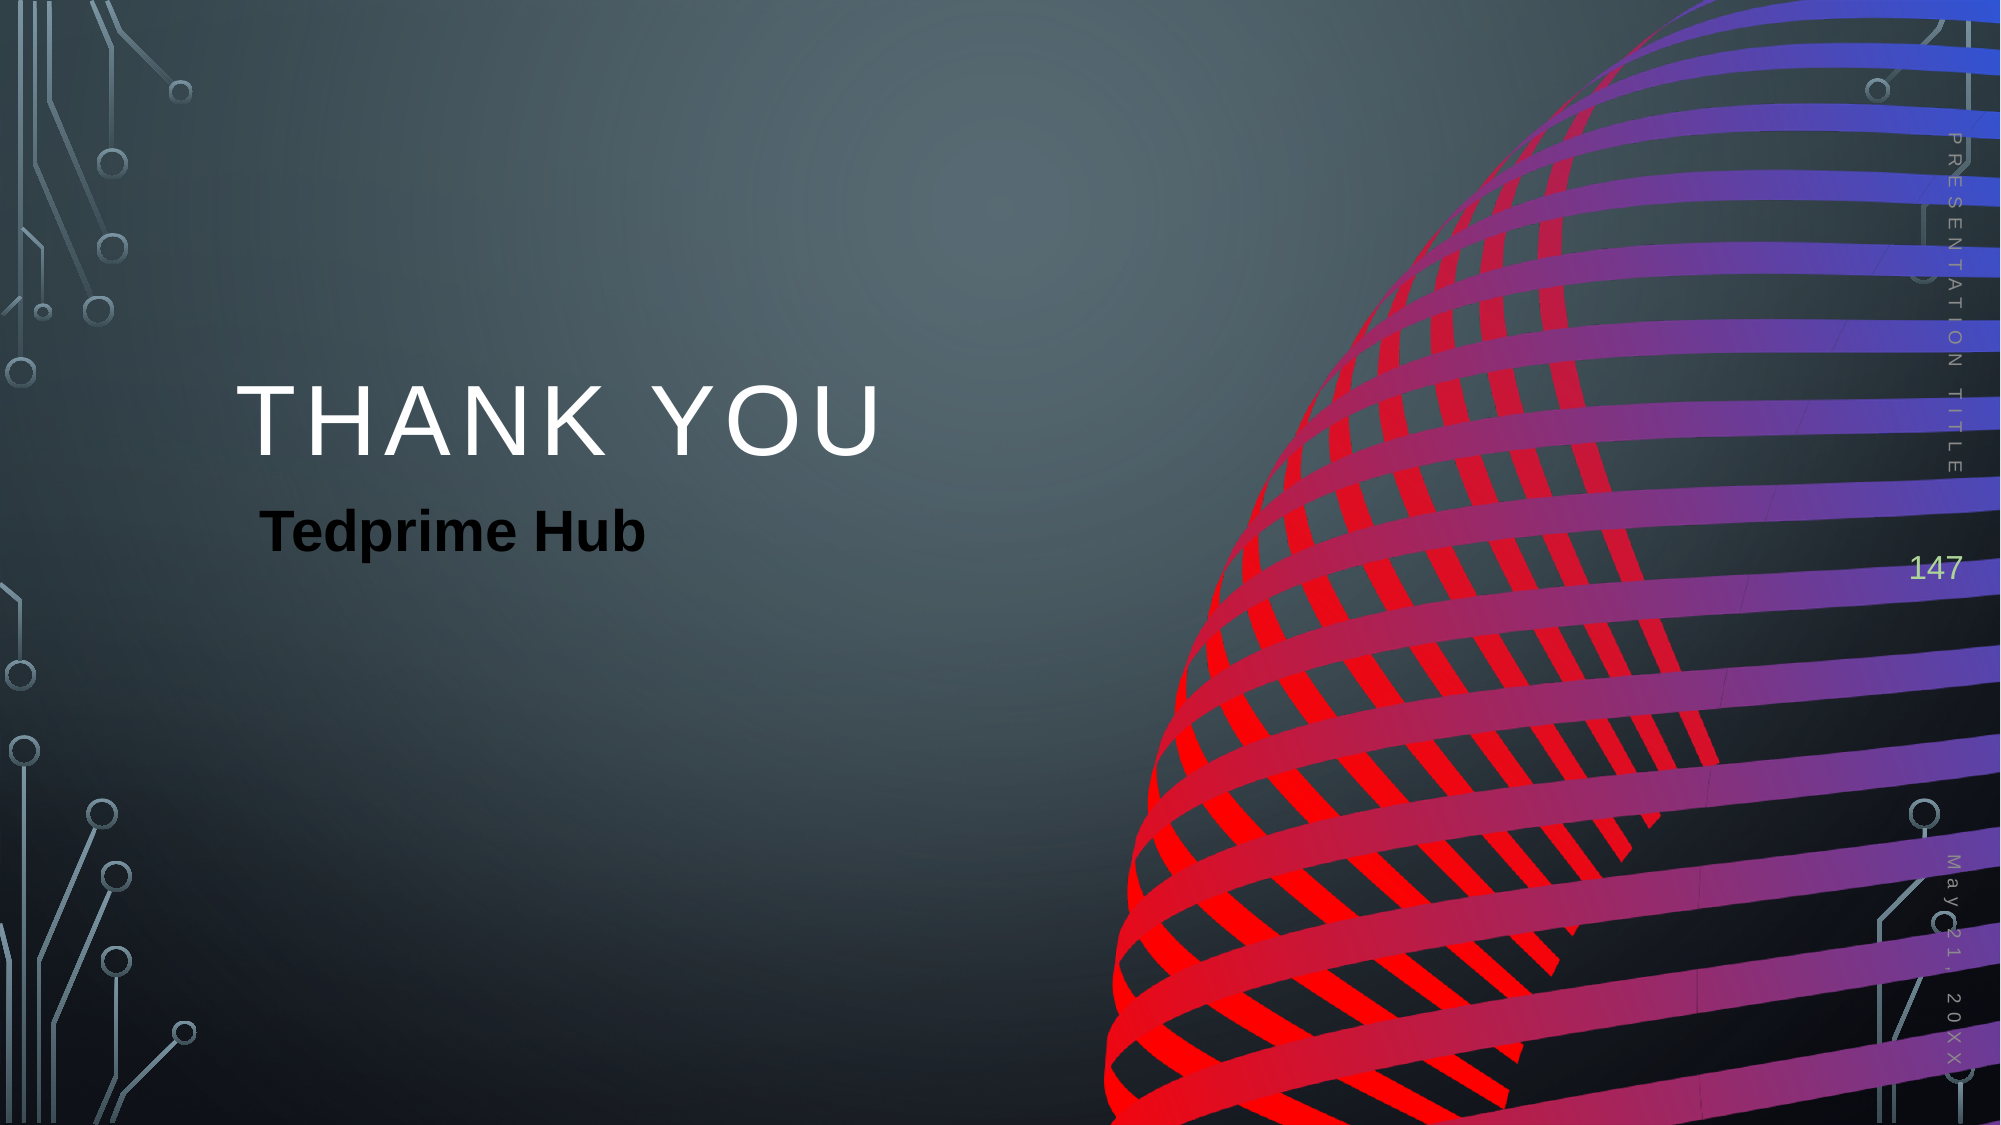

# Thank you
PRESENTATION TITLE
Tedprime Hub
147
May 21, 20XX